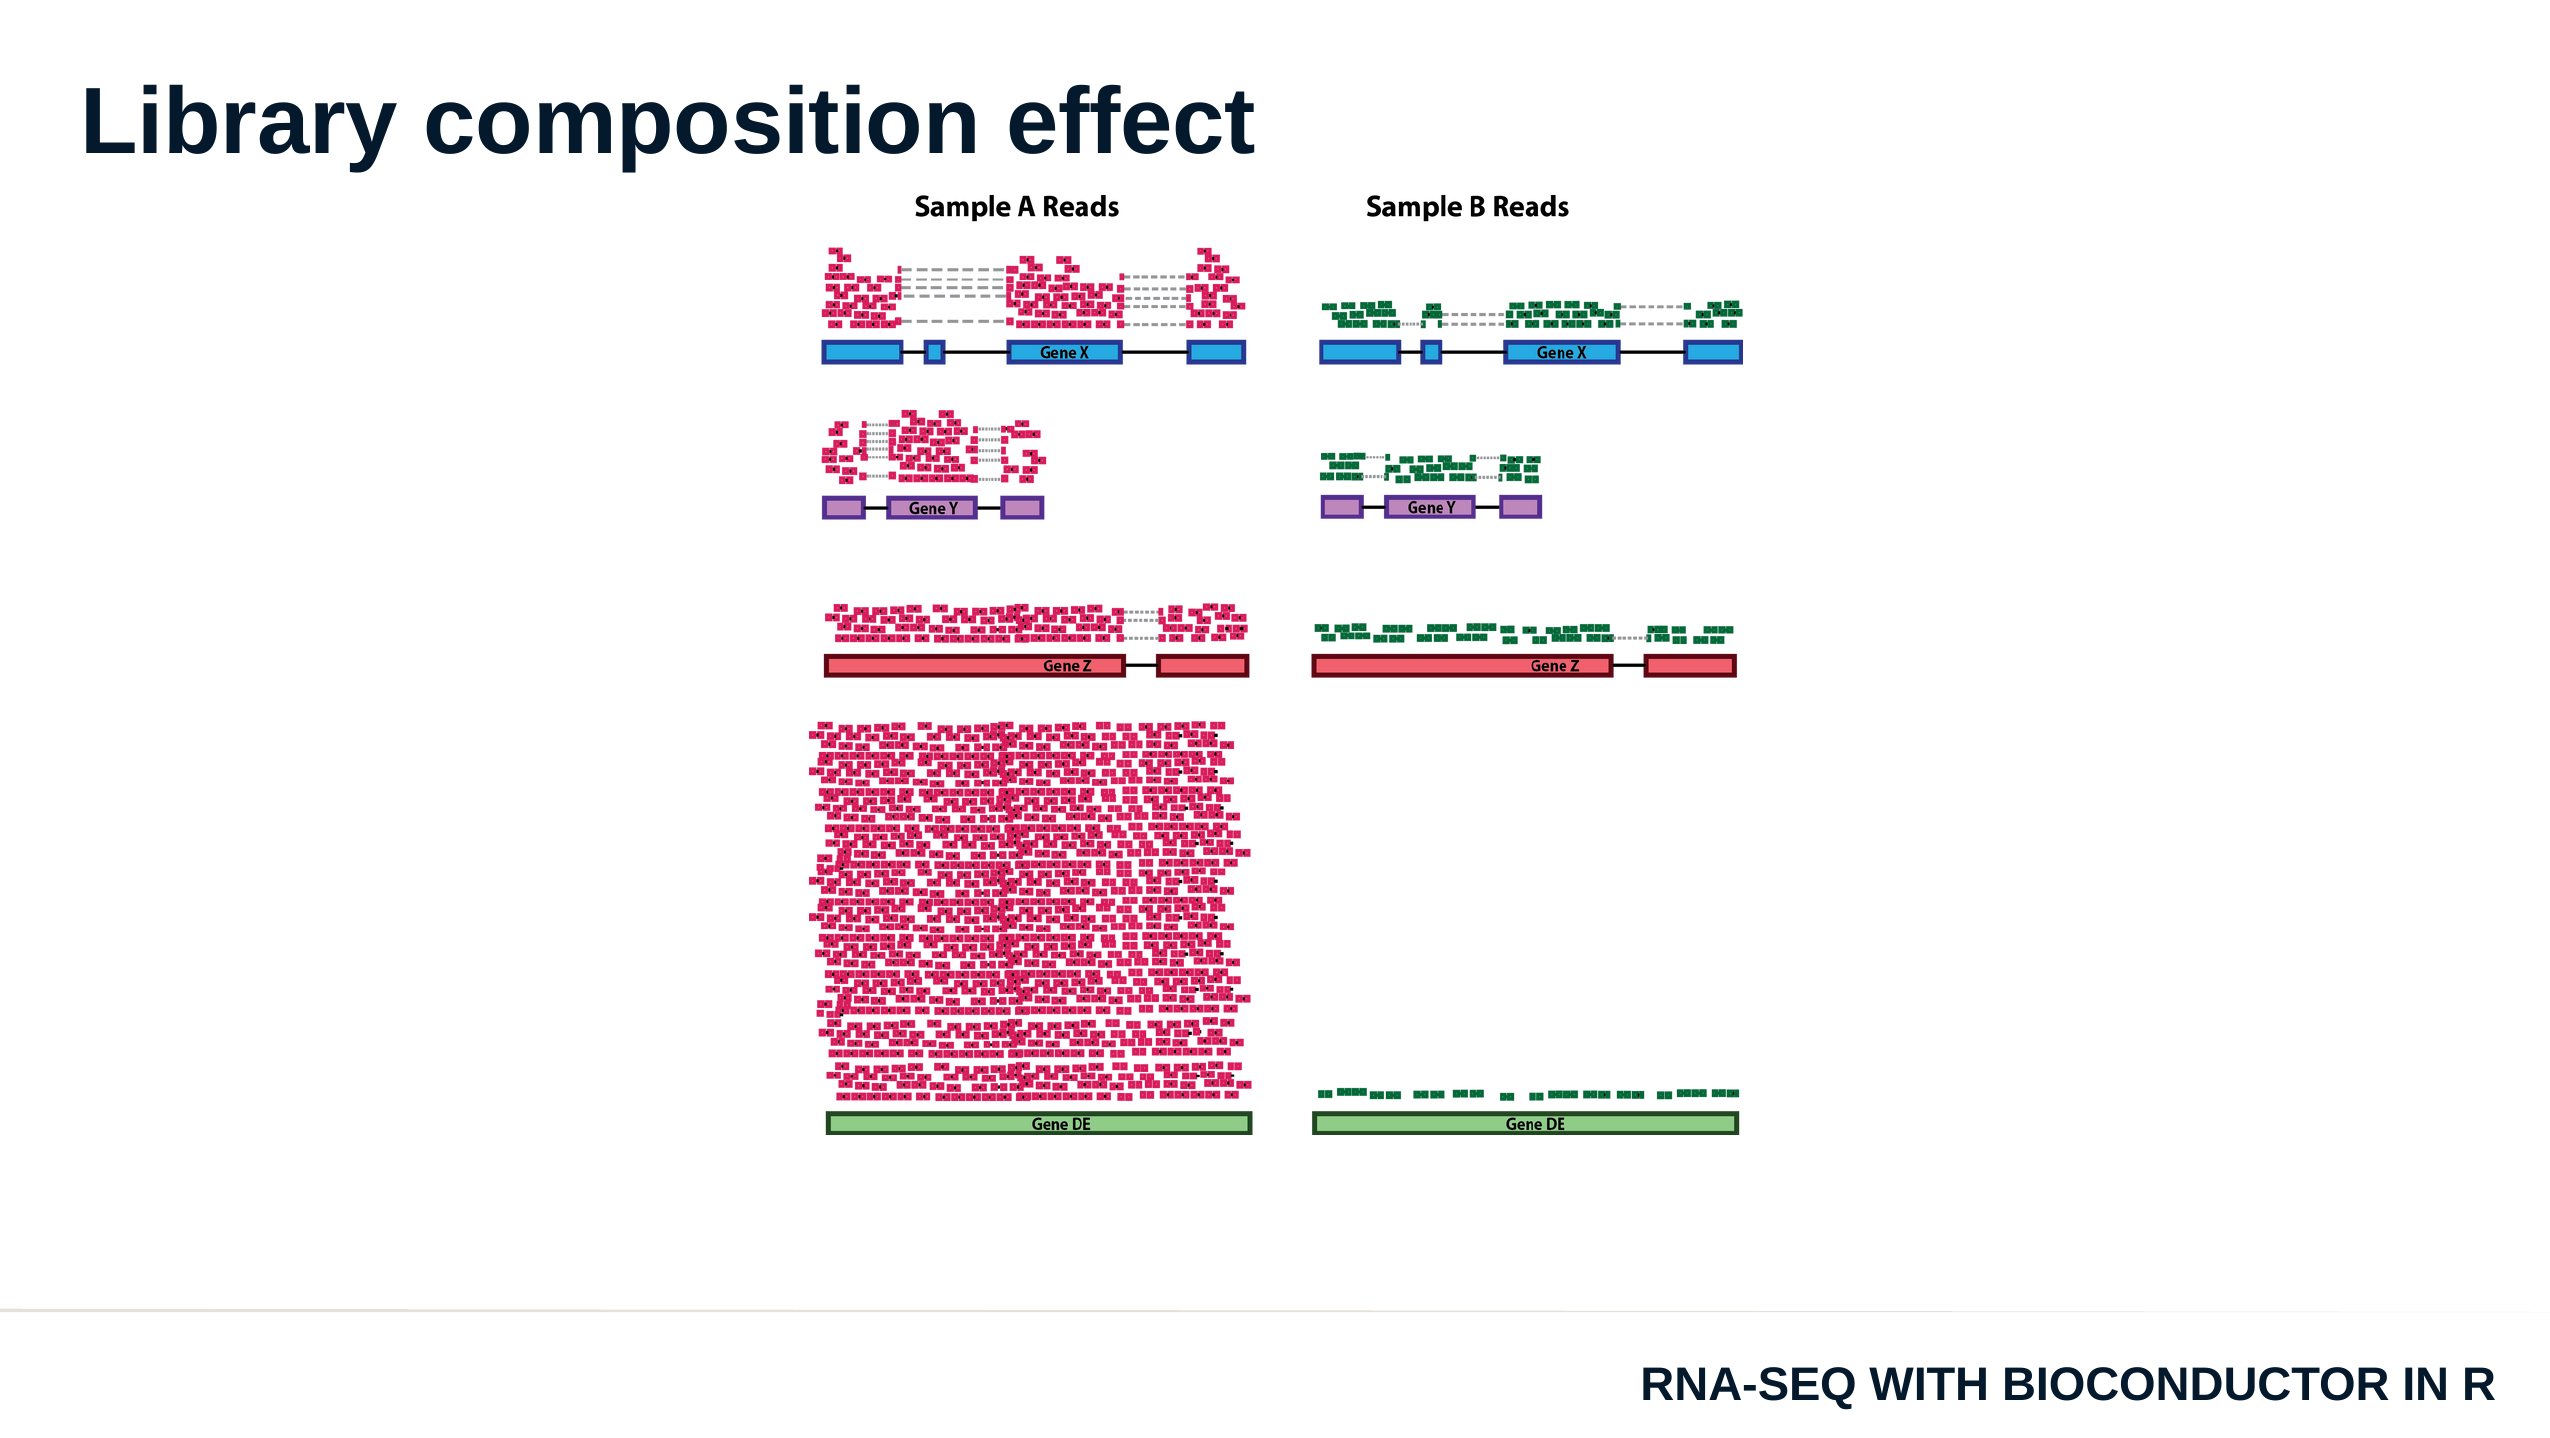

Library composition effect

RNA-SEQ WITH BIOCONDUCTOR IN R